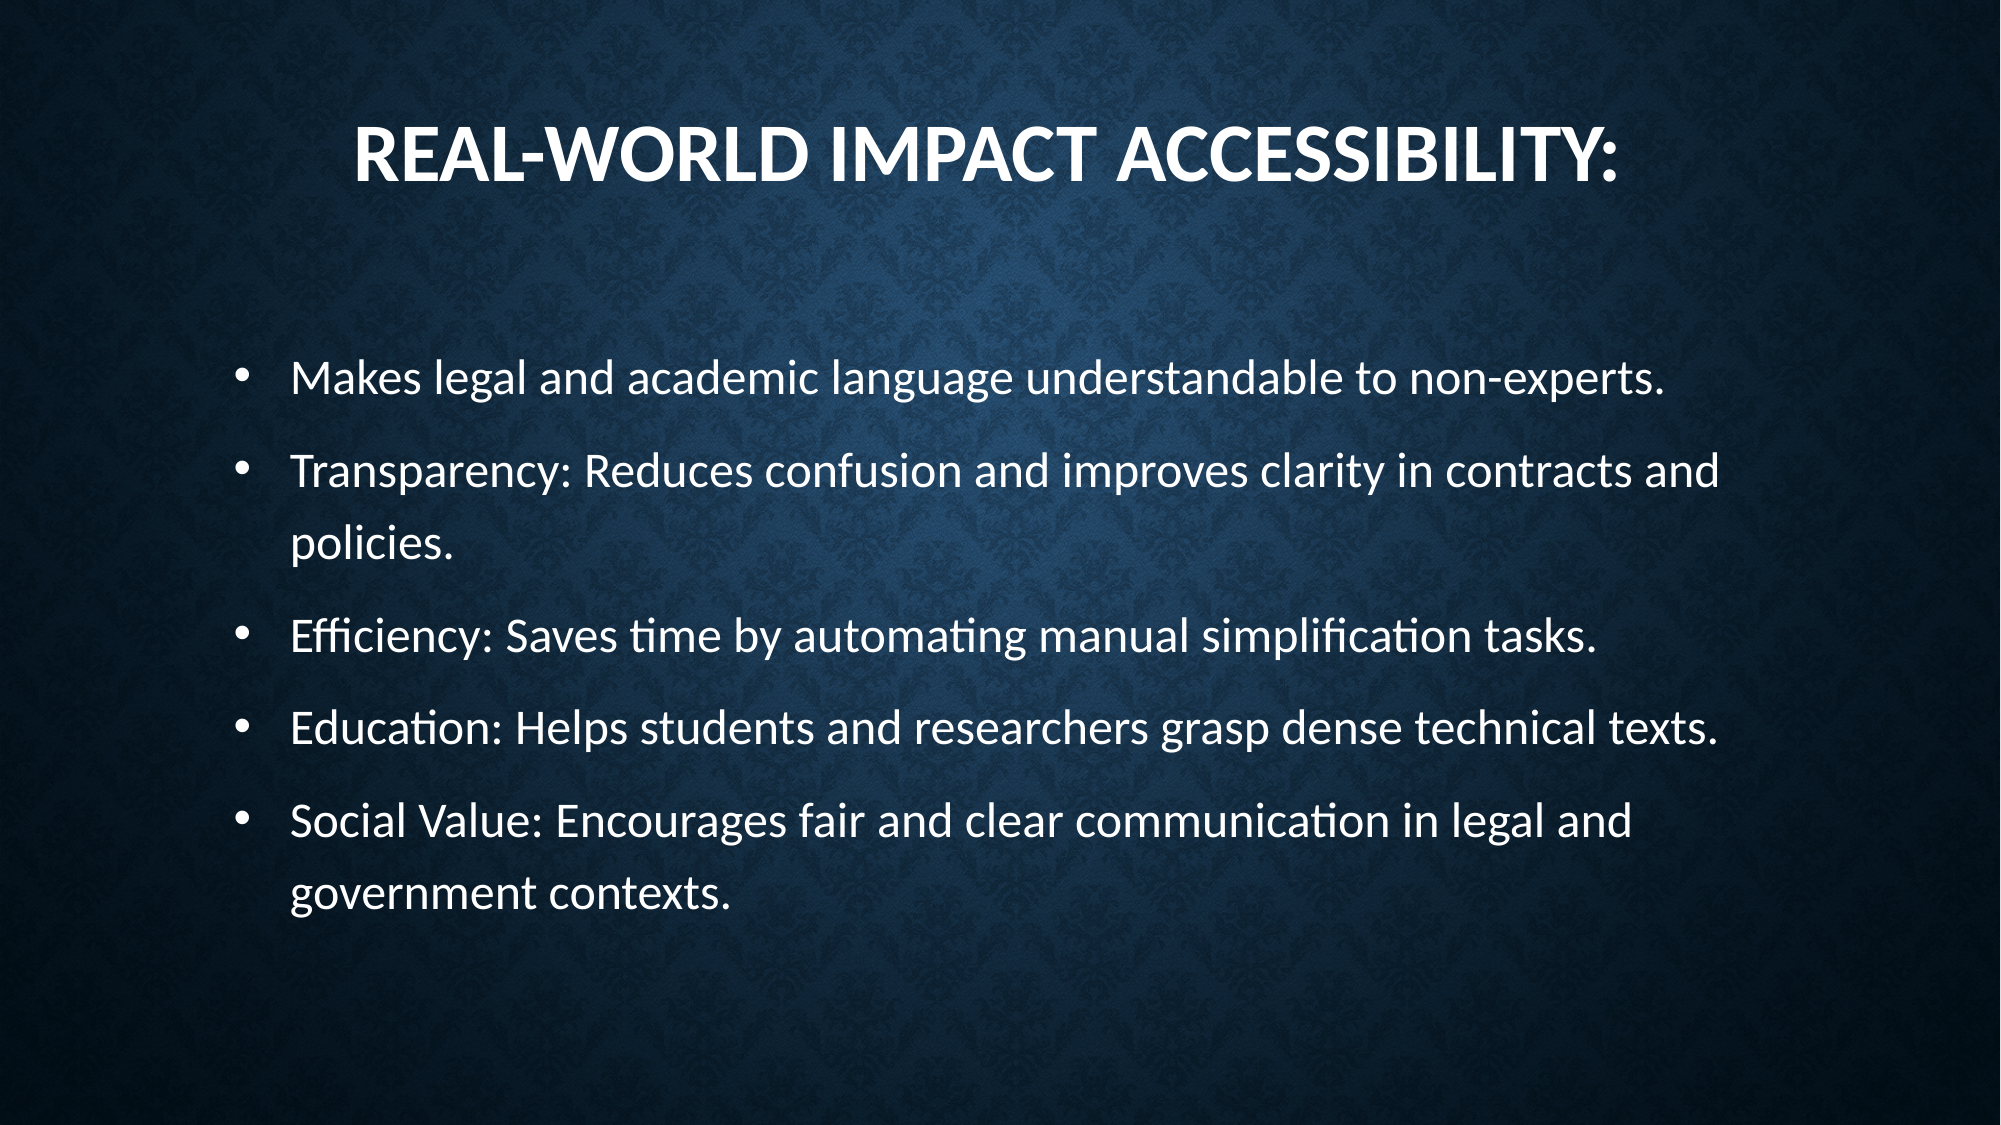

# Real-World Impact Accessibility:
Makes legal and academic language understandable to non-experts.
Transparency: Reduces confusion and improves clarity in contracts and policies.
Efficiency: Saves time by automating manual simplification tasks.
Education: Helps students and researchers grasp dense technical texts.
Social Value: Encourages fair and clear communication in legal and government contexts.